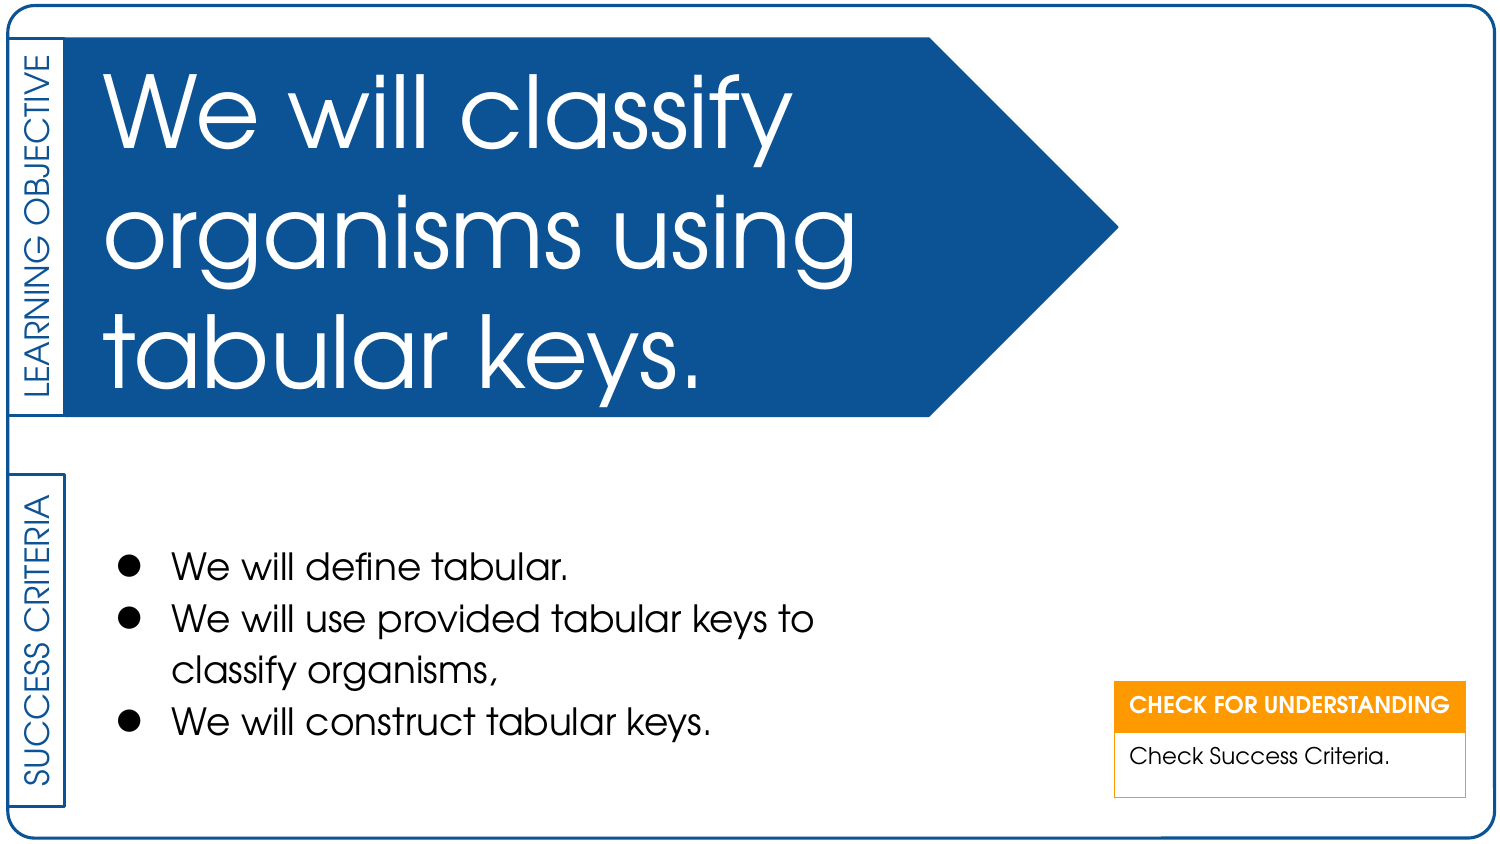

# We will classify organisms using tabular keys.
We will define tabular.
We will use provided tabular keys to classify organisms,
We will construct tabular keys.
| CHECK FOR UNDERSTANDING |
| --- |
| Check Success Criteria. |